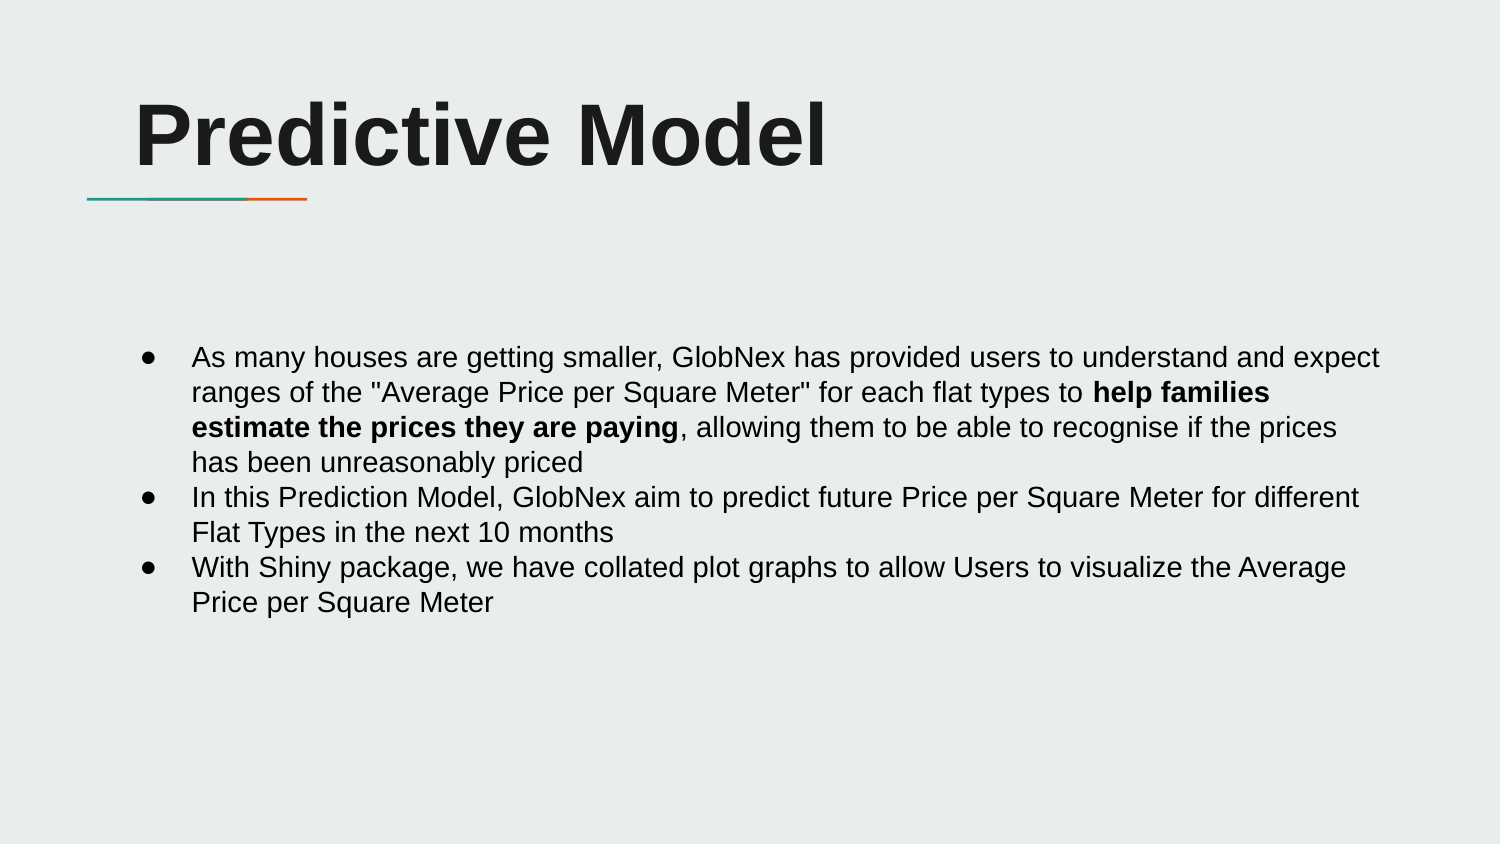

# Predictive Model

As many houses are getting smaller, GlobNex has provided users to understand and expect ranges of the "Average Price per Square Meter" for each flat types to help families estimate the prices they are paying, allowing them to be able to recognise if the prices has been unreasonably priced
In this Prediction Model, GlobNex aim to predict future Price per Square Meter for different Flat Types in the next 10 months
With Shiny package, we have collated plot graphs to allow Users to visualize the Average Price per Square Meter